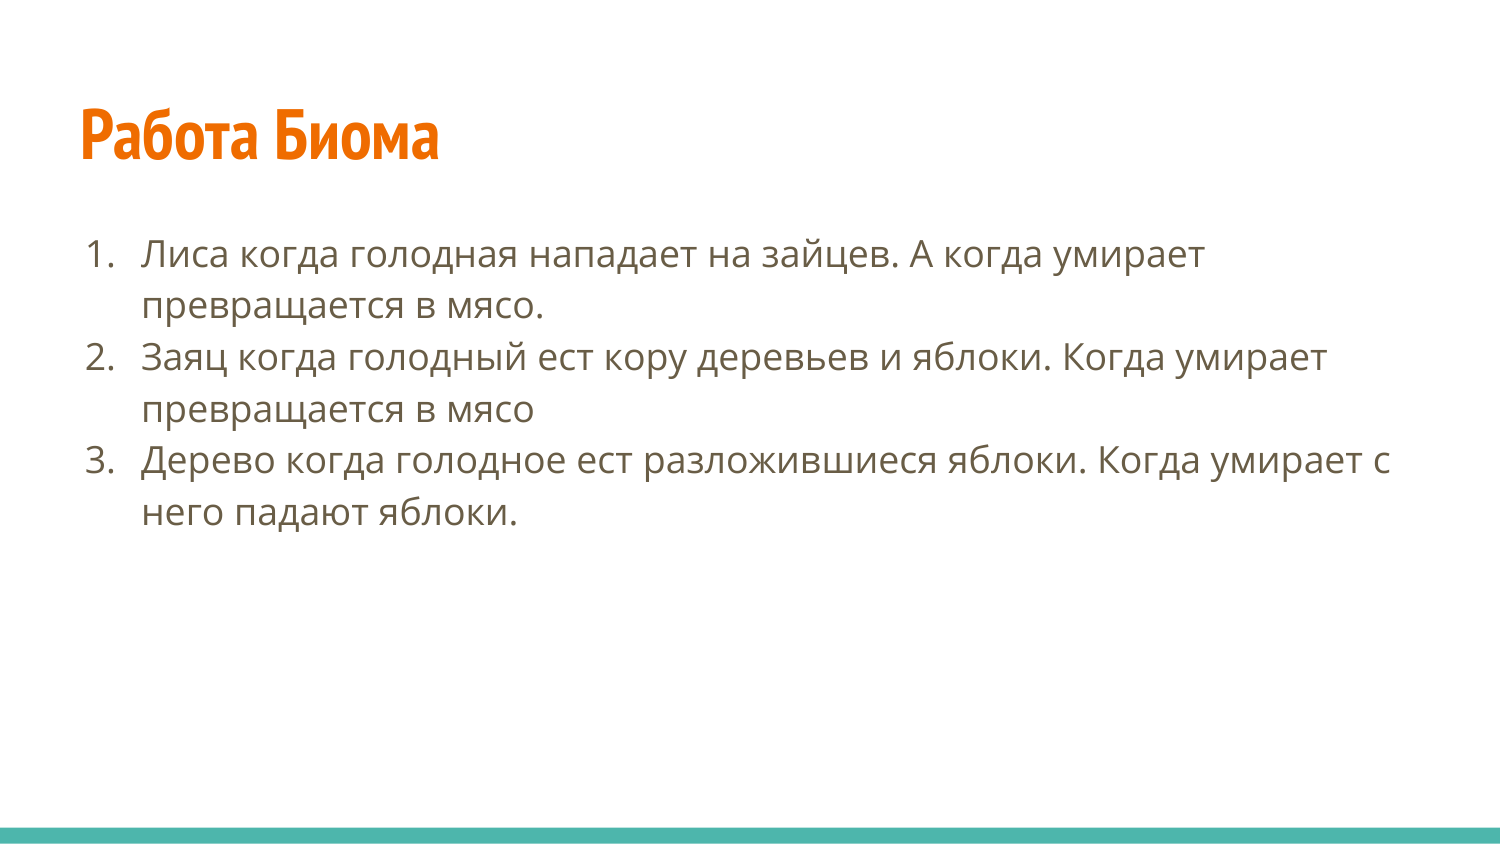

# Работа Биома
Лиса когда голодная нападает на зайцев. А когда умирает превращается в мясо.
Заяц когда голодный ест кору деревьев и яблоки. Когда умирает превращается в мясо
Дерево когда голодное ест разложившиеся яблоки. Когда умирает с него падают яблоки.